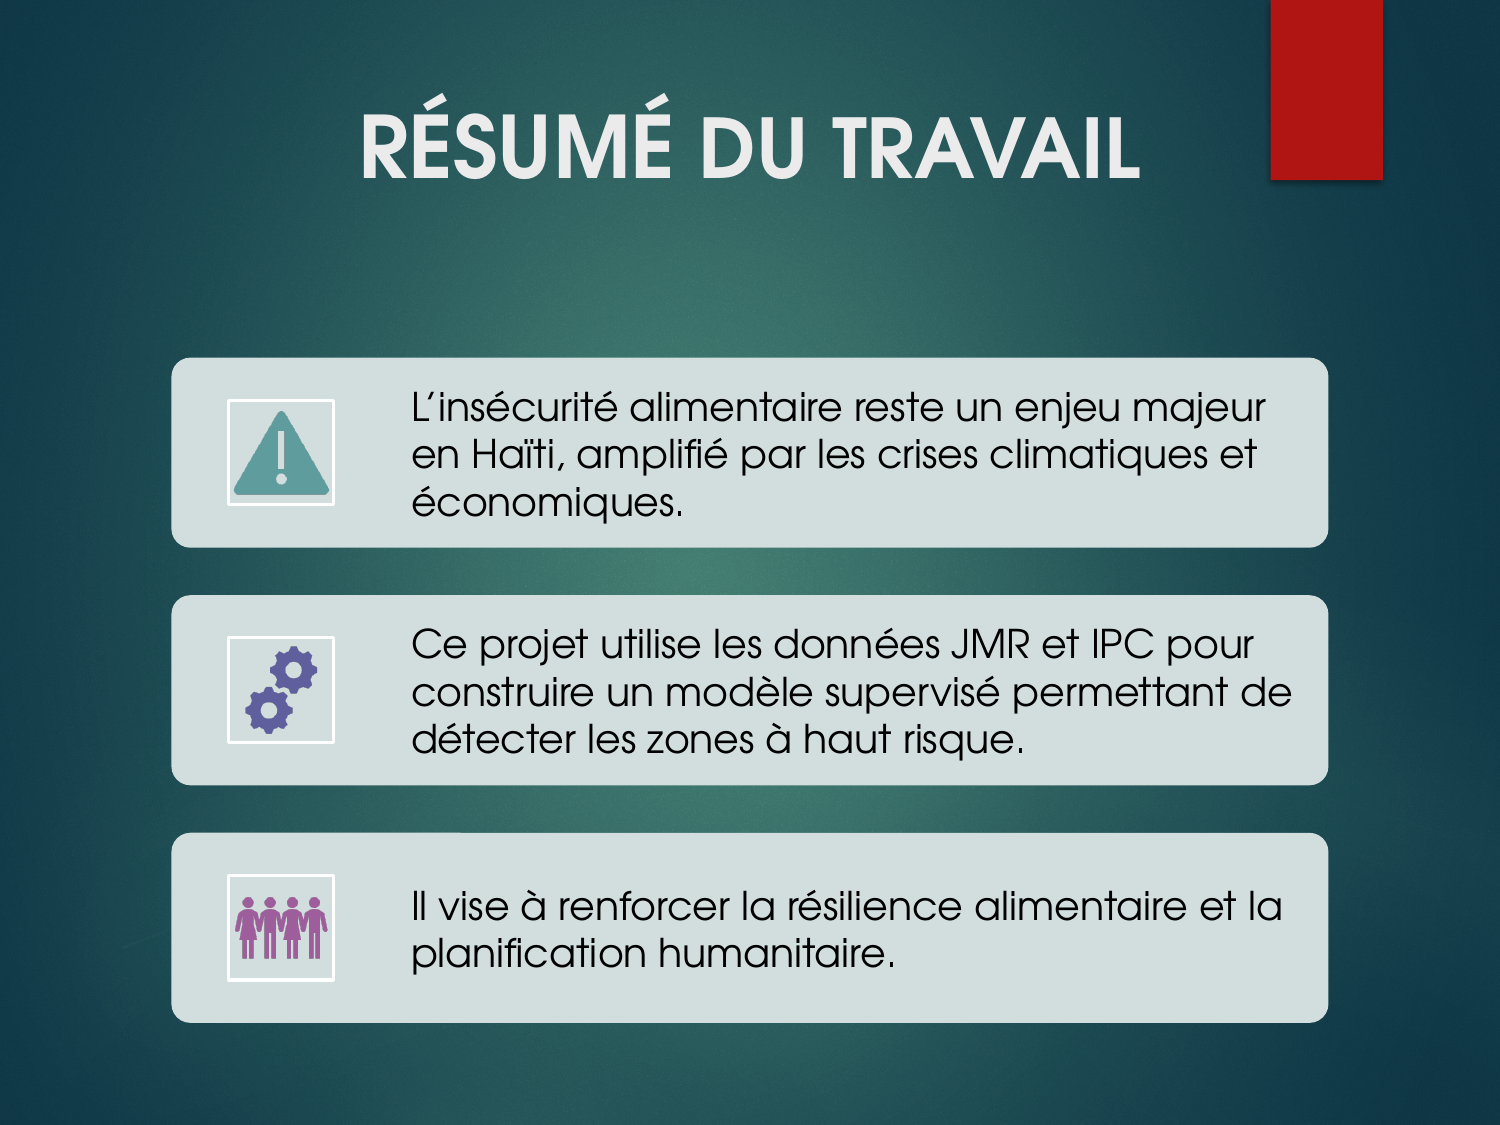

# RÉSUMÉ DU TRAVAIL
L’insécurité alimentaire reste un enjeu majeur en Haïti, amplifié par les crises climatiques et économiques.
Ce projet utilise les données JMR et IPC pour construire un modèle supervisé permettant de détecter les zones à haut risque.
Il vise à renforcer la résilience alimentaire et la planification humanitaire.